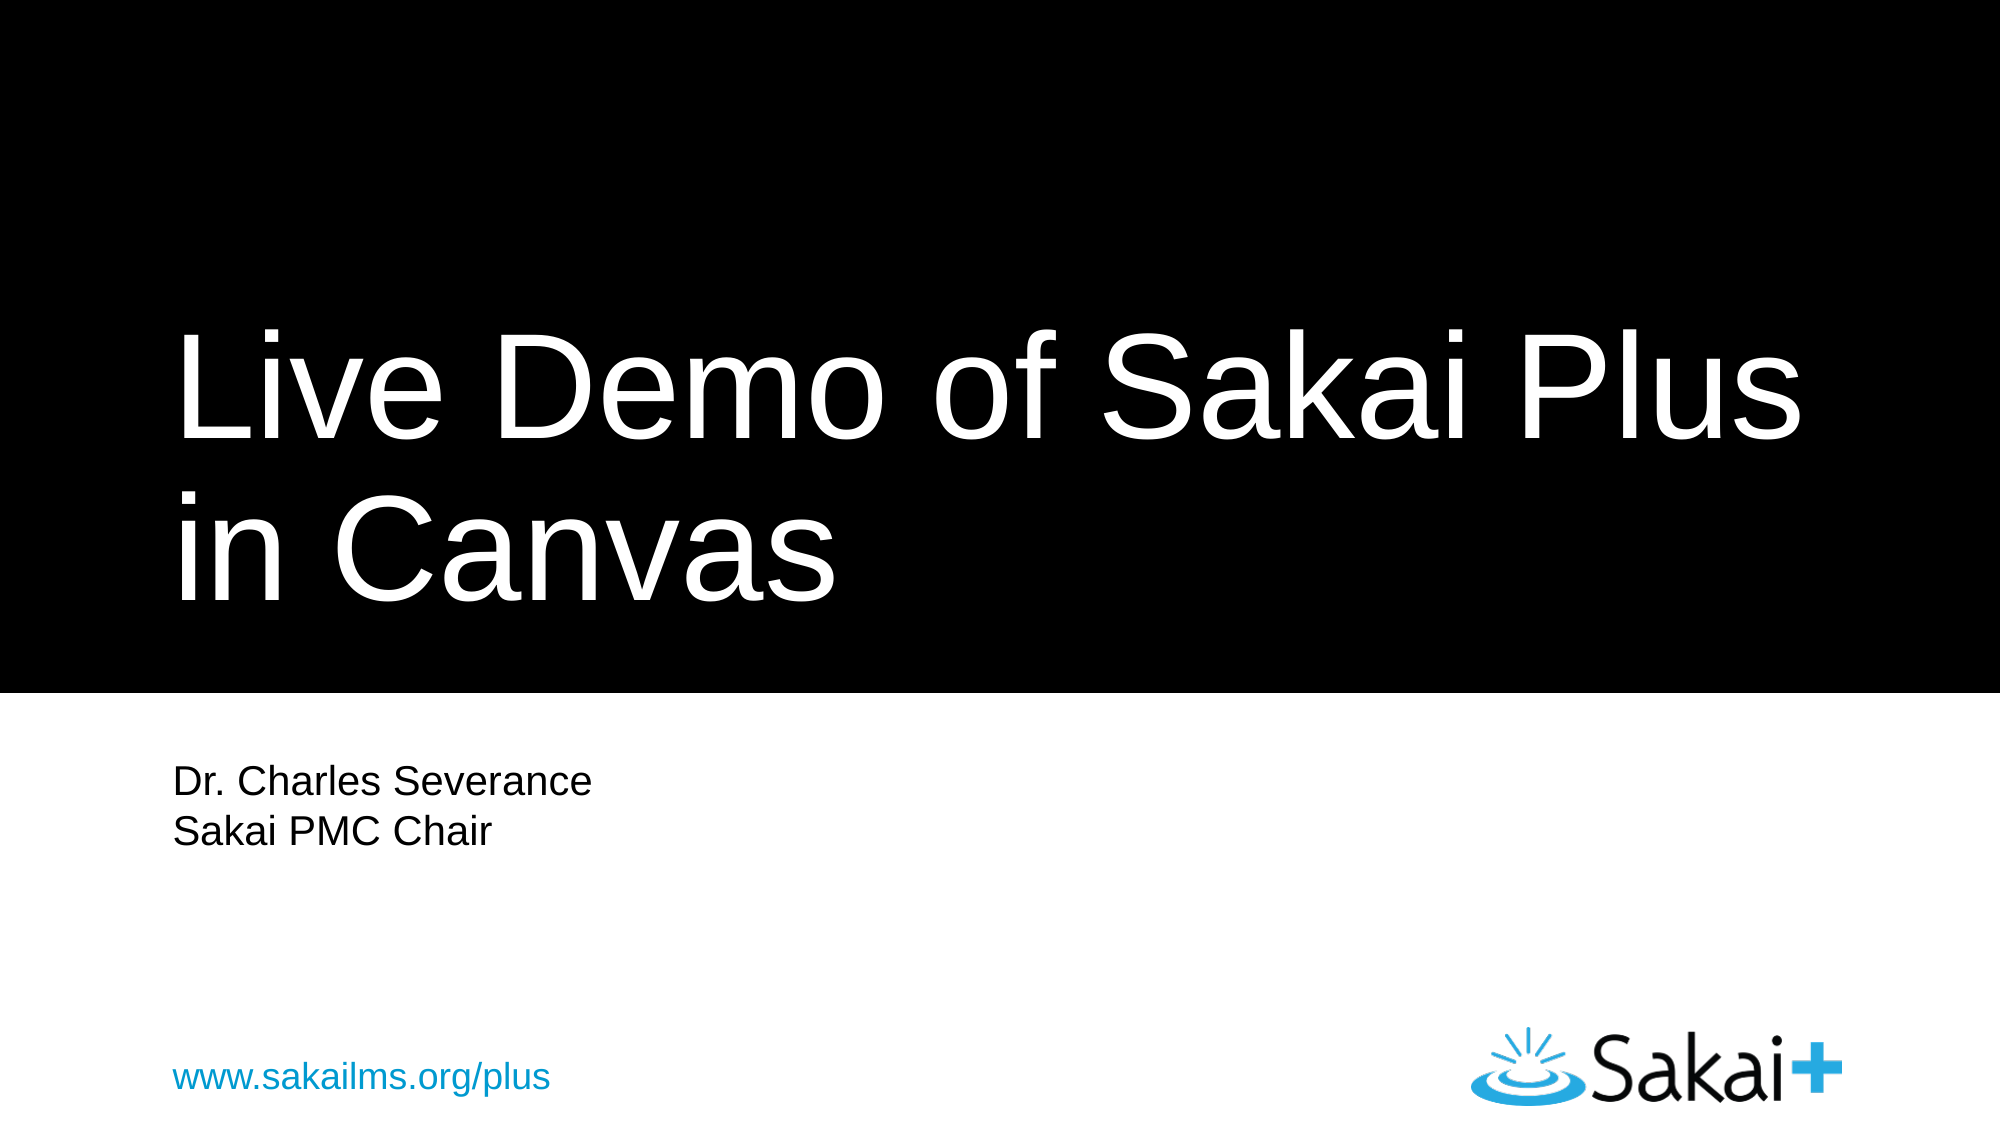

# Live Demo of Sakai Plus in Canvas
Dr. Charles Severance
Sakai PMC Chair
www.sakailms.org/plus